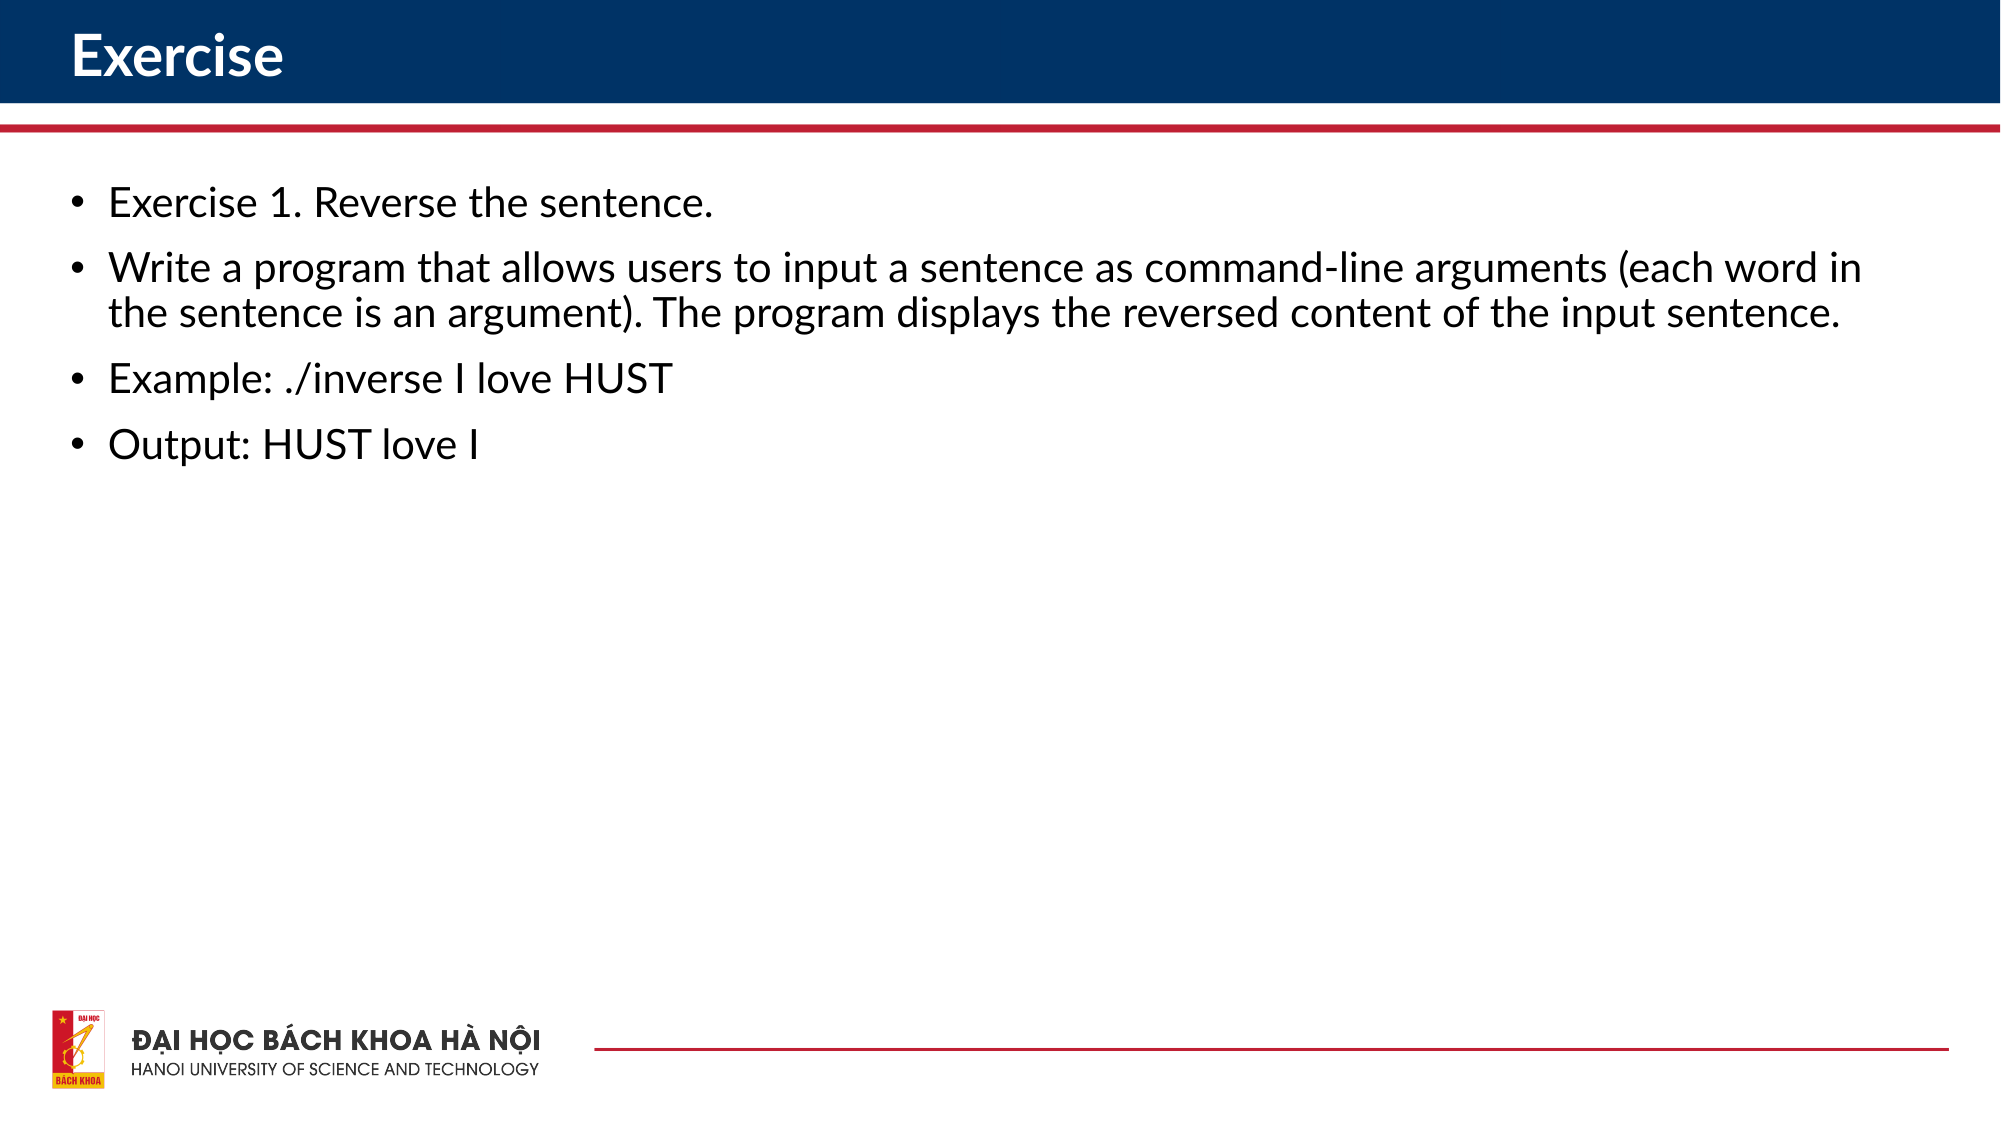

# Exercise
Exercise 1. Reverse the sentence.
Write a program that allows users to input a sentence as command-line arguments (each word in the sentence is an argument). The program displays the reversed content of the input sentence.
Example: ./inverse I love HUST
Output: HUST love I